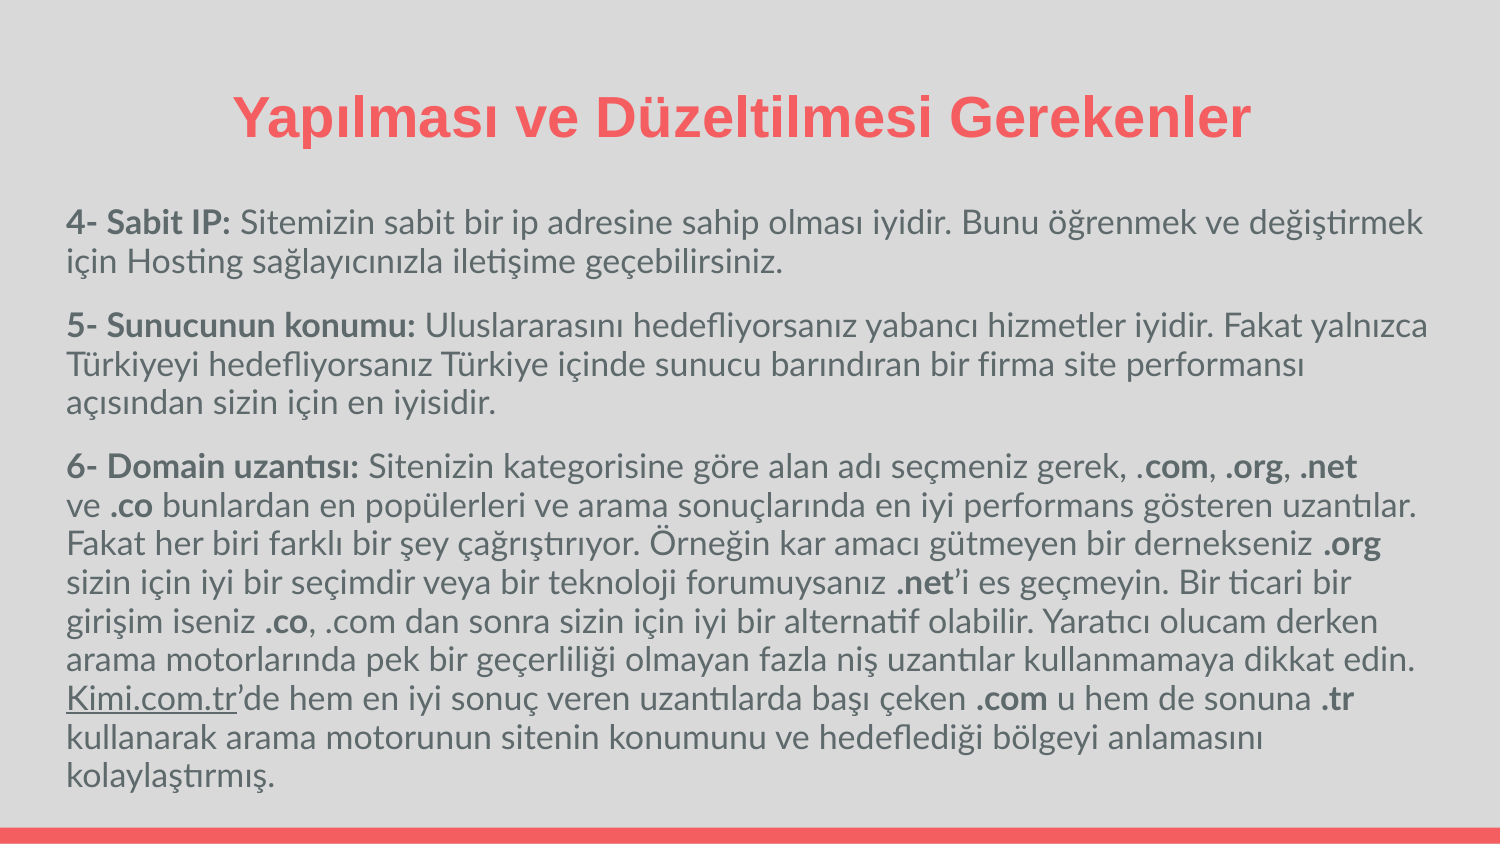

# Yapılması ve Düzeltilmesi Gerekenler
4- Sabit IP: Sitemizin sabit bir ip adresine sahip olması iyidir. Bunu öğrenmek ve değiştirmek için Hosting sağlayıcınızla iletişime geçebilirsiniz.
5- Sunucunun konumu: Uluslararasını hedefliyorsanız yabancı hizmetler iyidir. Fakat yalnızca Türkiyeyi hedefliyorsanız Türkiye içinde sunucu barındıran bir firma site performansı açısından sizin için en iyisidir.
6- Domain uzantısı: Sitenizin kategorisine göre alan adı seçmeniz gerek, .com, .org, .net ve .co bunlardan en popülerleri ve arama sonuçlarında en iyi performans gösteren uzantılar. Fakat her biri farklı bir şey çağrıştırıyor. Örneğin kar amacı gütmeyen bir dernekseniz .org sizin için iyi bir seçimdir veya bir teknoloji forumuysanız .net’i es geçmeyin. Bir ticari bir girişim iseniz .co, .com dan sonra sizin için iyi bir alternatif olabilir. Yaratıcı olucam derken arama motorlarında pek bir geçerliliği olmayan fazla niş uzantılar kullanmamaya dikkat edin. Kimi.com.tr’de hem en iyi sonuç veren uzantılarda başı çeken .com u hem de sonuna .tr kullanarak arama motorunun sitenin konumunu ve hedeflediği bölgeyi anlamasını kolaylaştırmış.